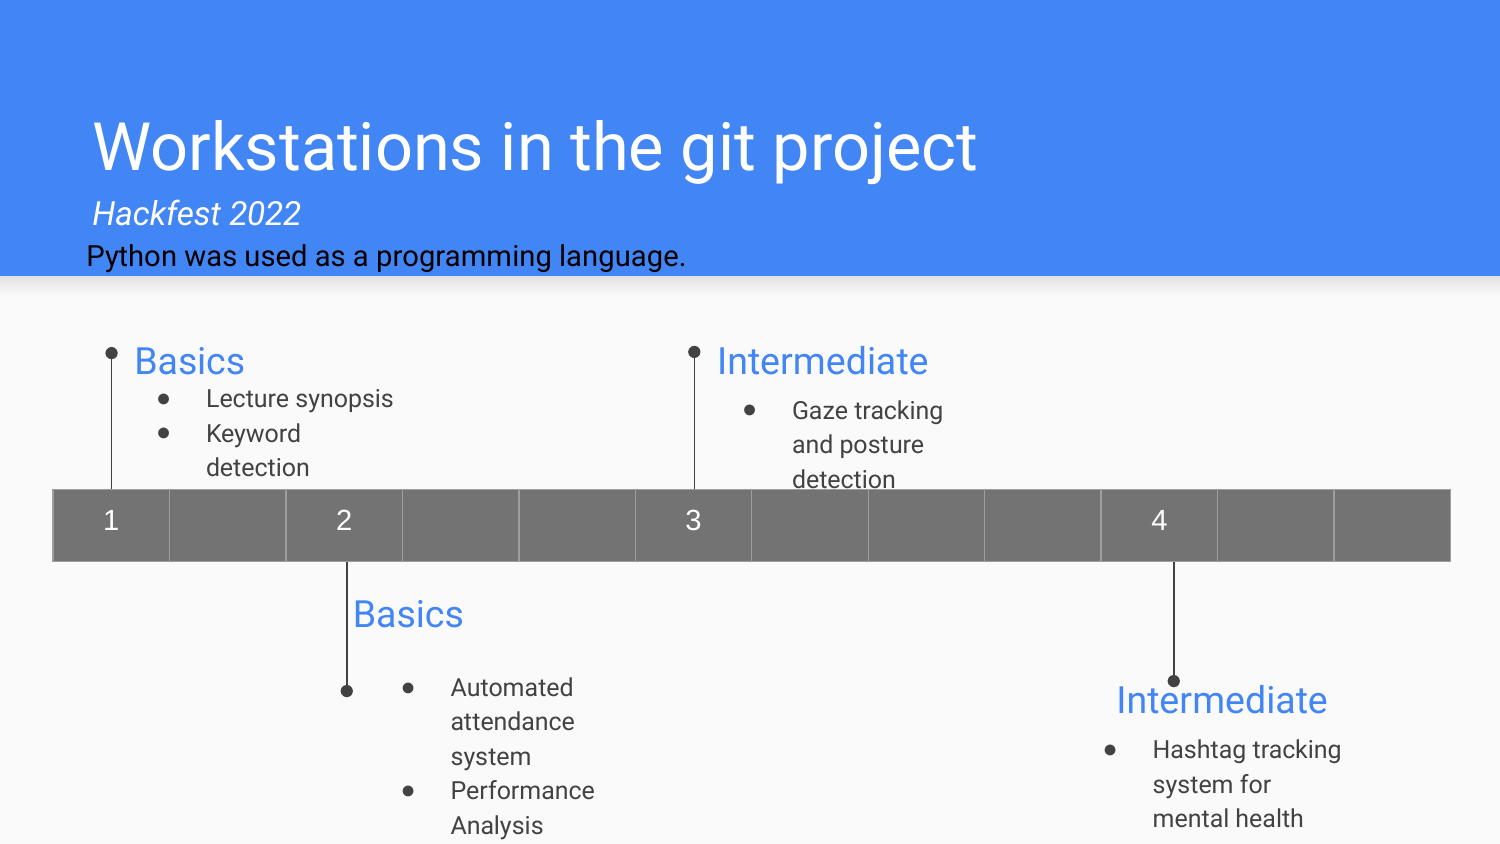

# Workstations in the git project
Hackfest 2022
Python was used as a programming language.
Basics
Intermediate
Lecture synopsis
Keyword detection
Gaze tracking and posture detection
| 1 |  | 2 |  |  | 3 |  |  |  | 4 |  |  |
| --- | --- | --- | --- | --- | --- | --- | --- | --- | --- | --- | --- |
Basics
Automated attendance system
Performance Analysis
Intermediate
Hashtag tracking system for mental health